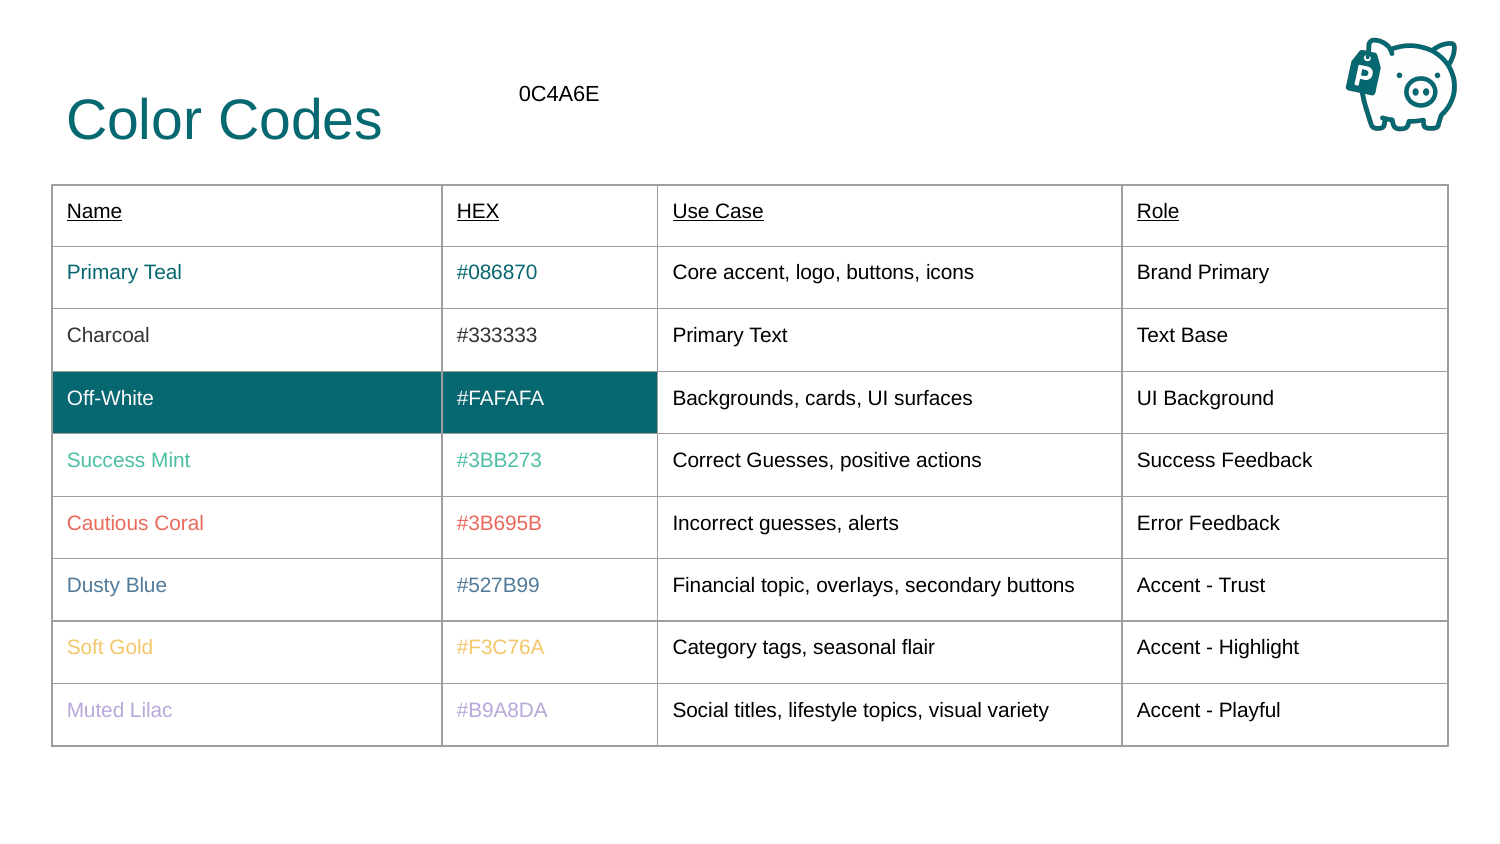

0C4A6E
# Color Codes
| Name | HEX | Use Case | Role |
| --- | --- | --- | --- |
| Primary Teal | #086870 | Core accent, logo, buttons, icons | Brand Primary |
| Charcoal | #333333 | Primary Text | Text Base |
| Off-White | #FAFAFA | Backgrounds, cards, UI surfaces | UI Background |
| Success Mint | #3BB273 | Correct Guesses, positive actions | Success Feedback |
| Cautious Coral | #3B695B | Incorrect guesses, alerts | Error Feedback |
| Dusty Blue | #527B99 | Financial topic, overlays, secondary buttons | Accent - Trust |
| Soft Gold | #F3C76A | Category tags, seasonal flair | Accent - Highlight |
| Muted Lilac | #B9A8DA | Social titles, lifestyle topics, visual variety | Accent - Playful |